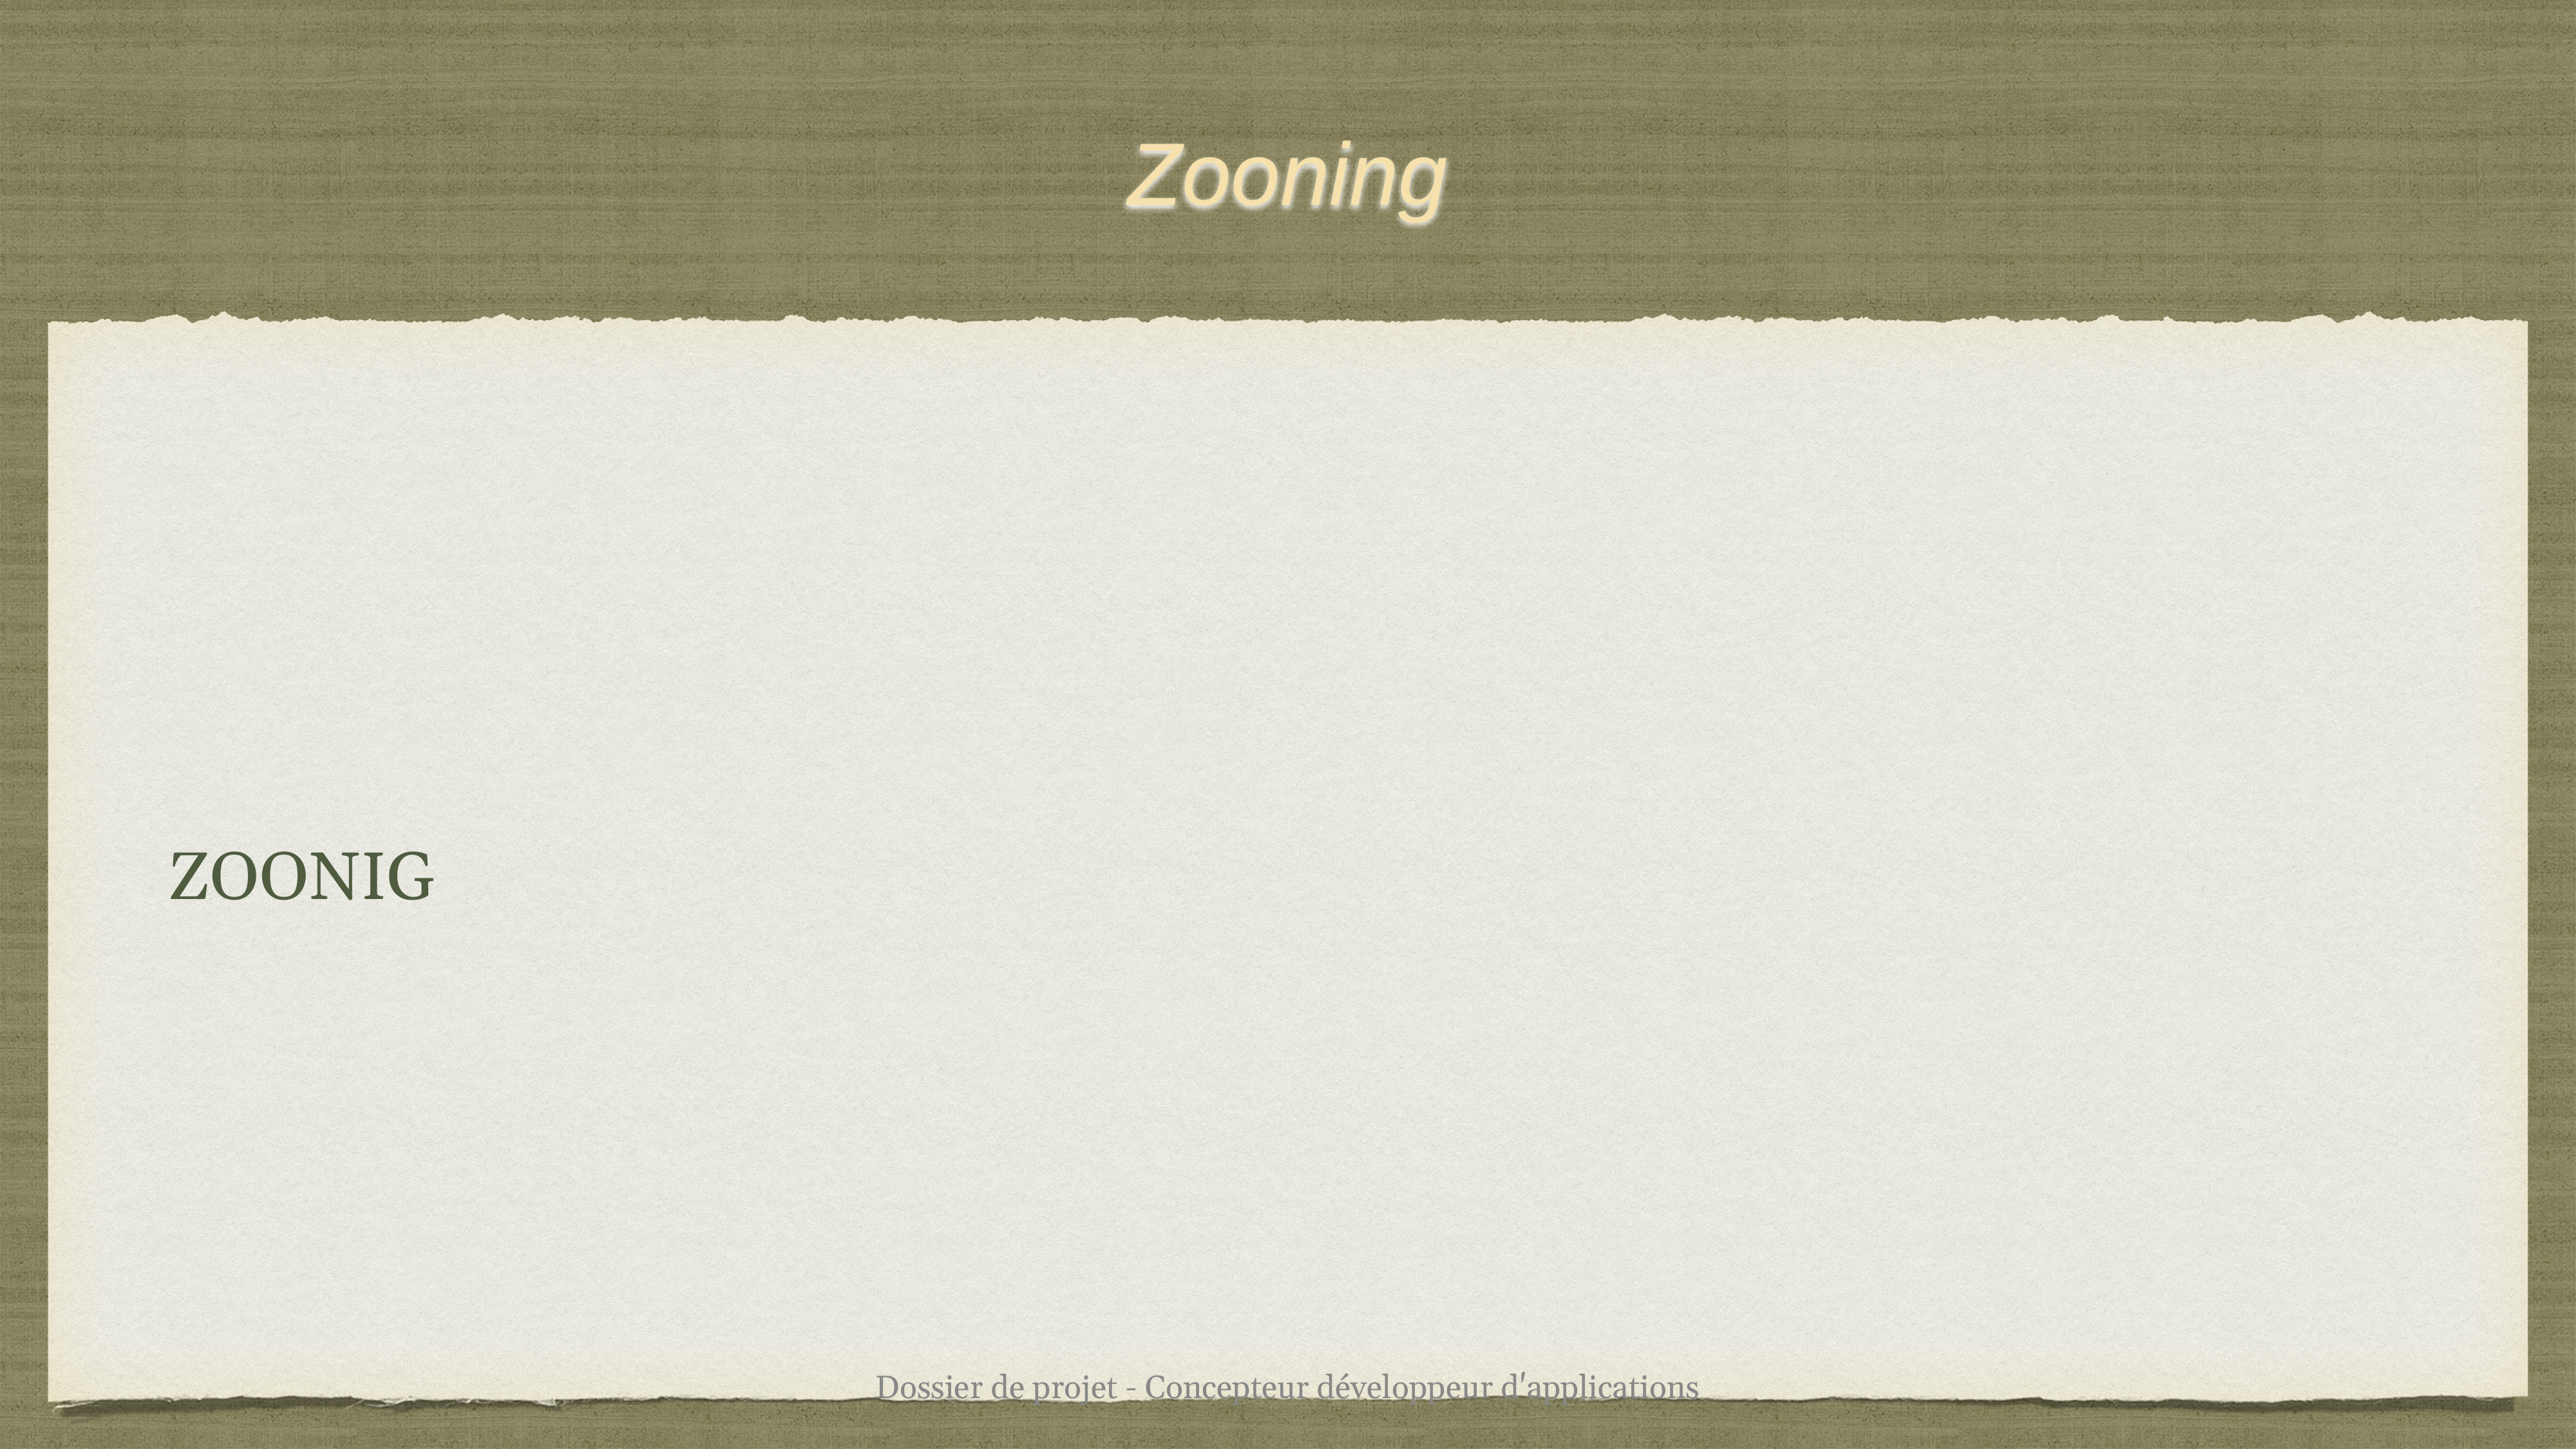

# Zooning
ZOONIG
Dossier de projet - Concepteur développeur d'applications